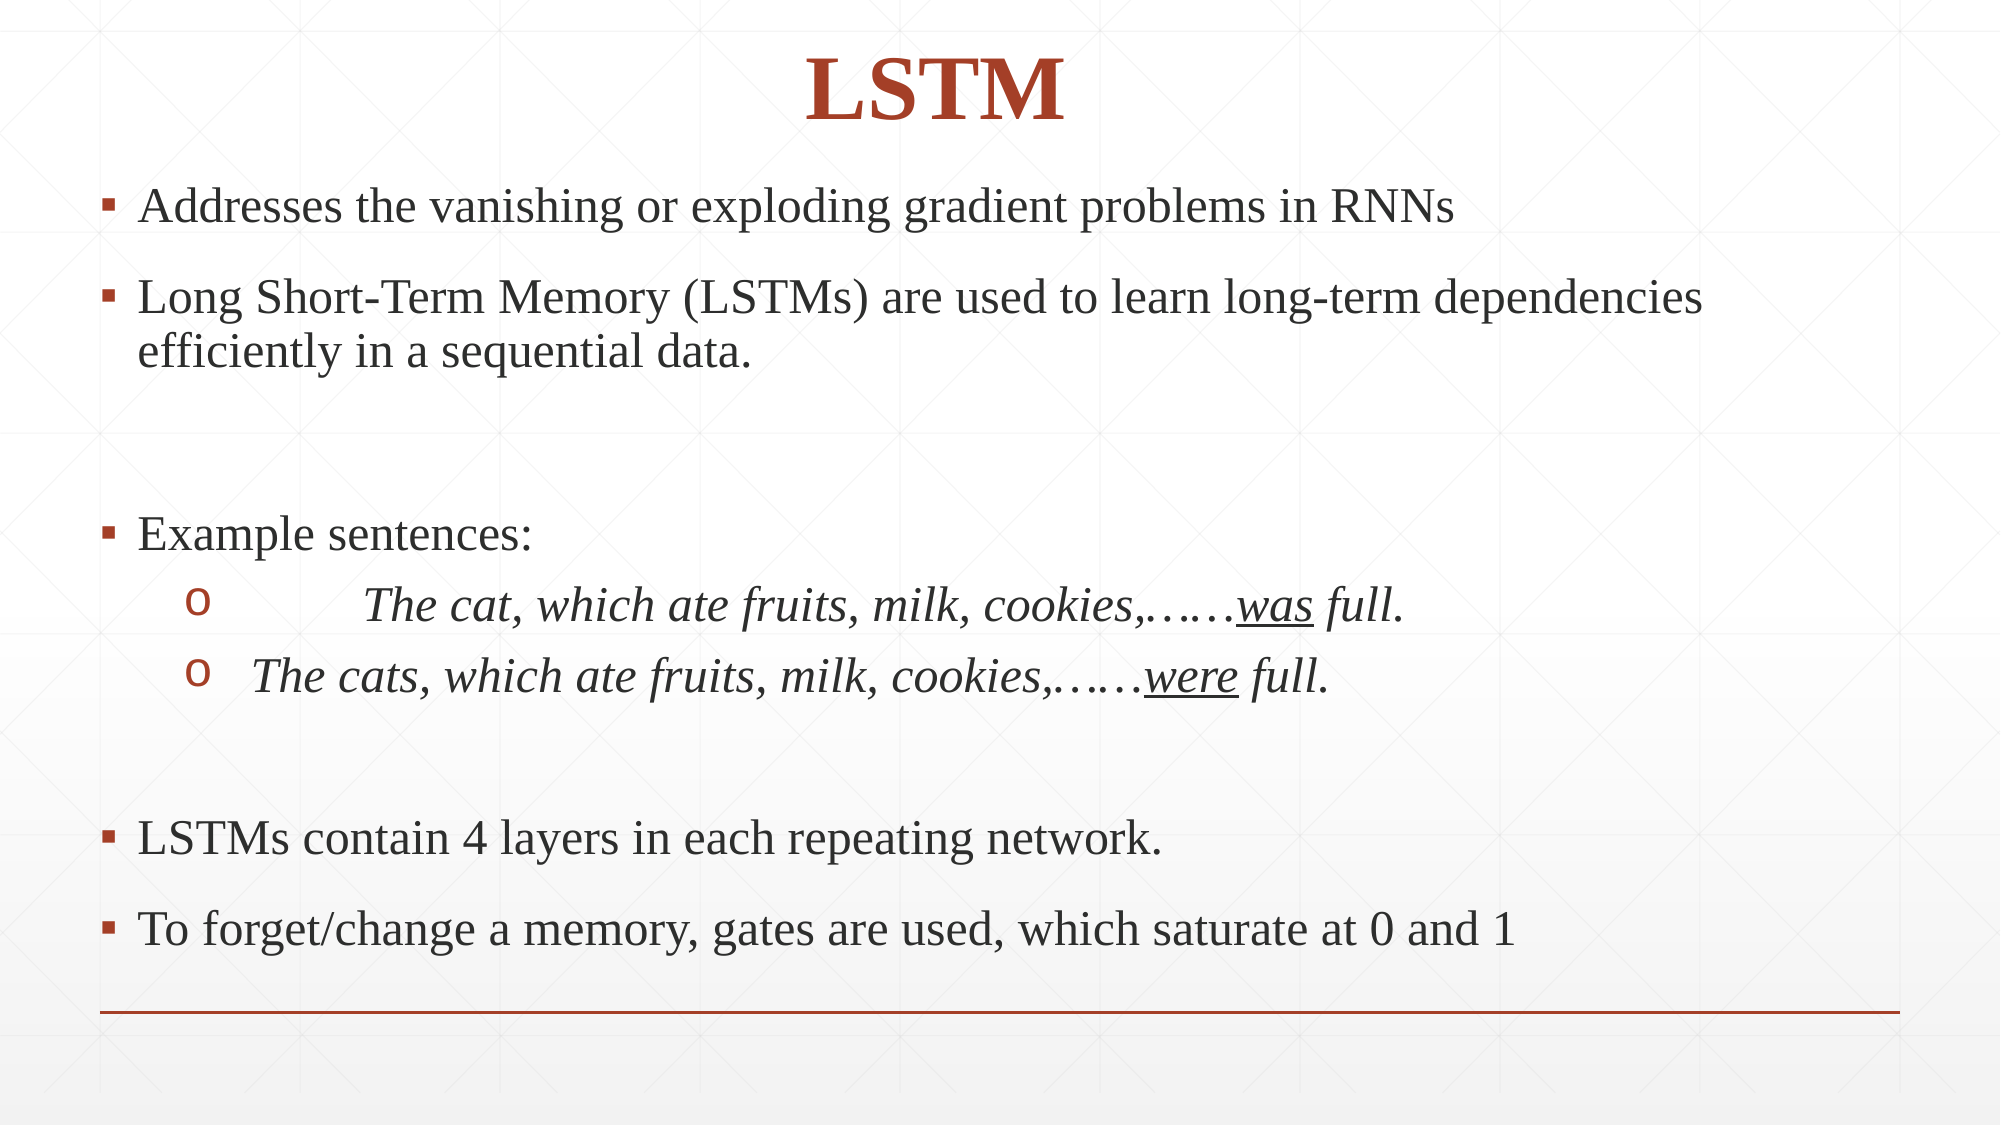

# LSTM
Addresses the vanishing or exploding gradient problems in RNNs
Long Short-Term Memory (LSTMs) are used to learn long-term dependencies efficiently in a sequential data.

Example sentences:
	The cat, which ate fruits, milk, cookies,……was full.
   The cats, which ate fruits, milk, cookies,……were full.

LSTMs contain 4 layers in each repeating network.
To forget/change a memory, gates are used, which saturate at 0 and 1